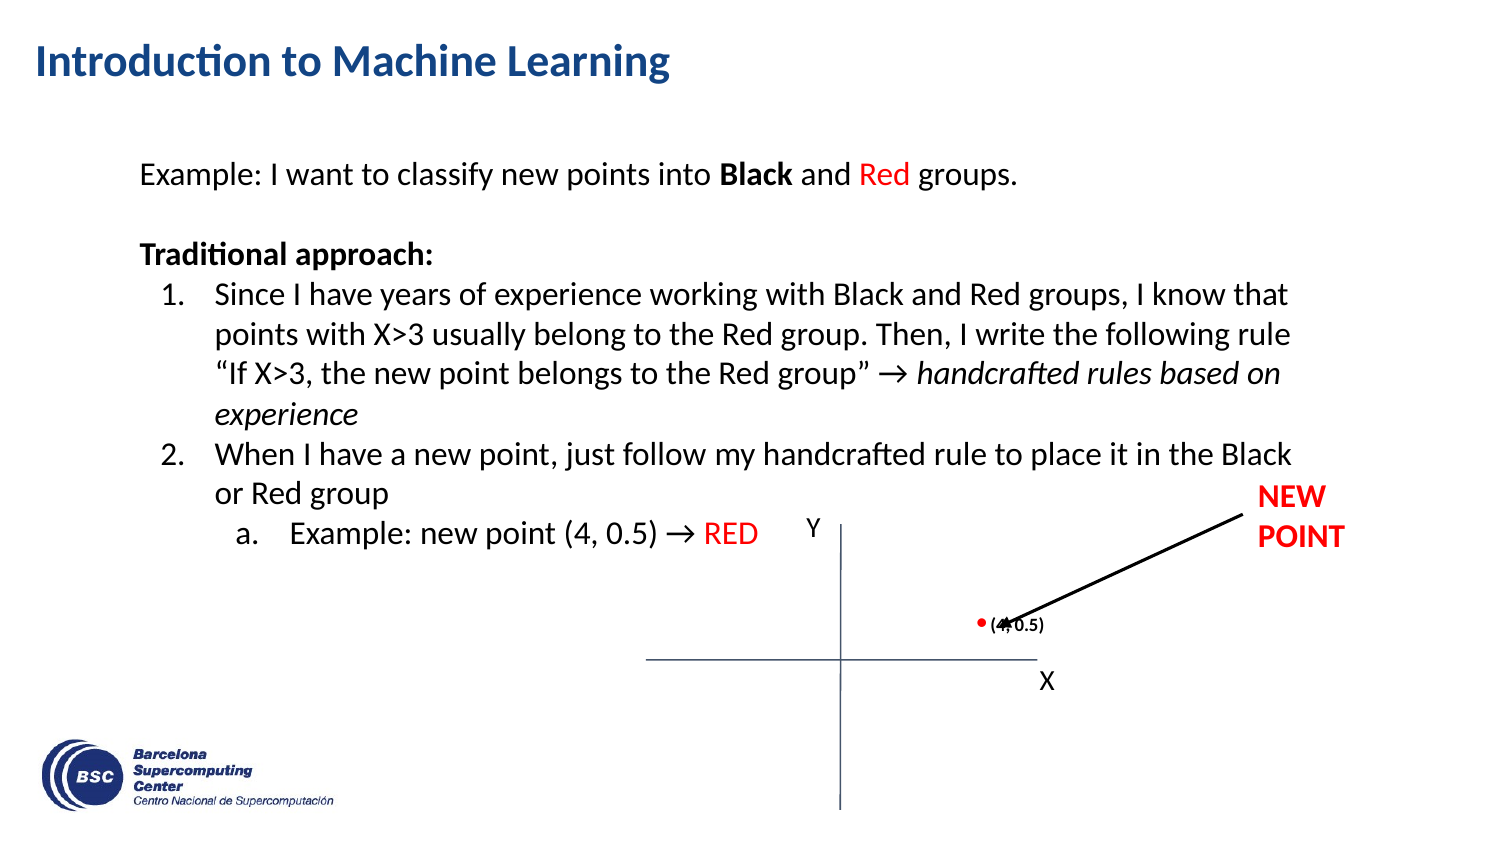

Introduction to Machine Learning

Example: I want to classify new points into Black and Red groups.

Traditional approach:
Since I have years of experience working with Black and Red groups, I know that points with X>3 usually belong to the Red group. Then, I write the following rule “If X>3, the new point belongs to the Red group” → handcrafted rules based on experience
When I have a new point, just follow my handcrafted rule to place it in the Black or Red group
Example: new point (4, 0.5) → RED
NEW POINT
Y
(4, 0.5)
X